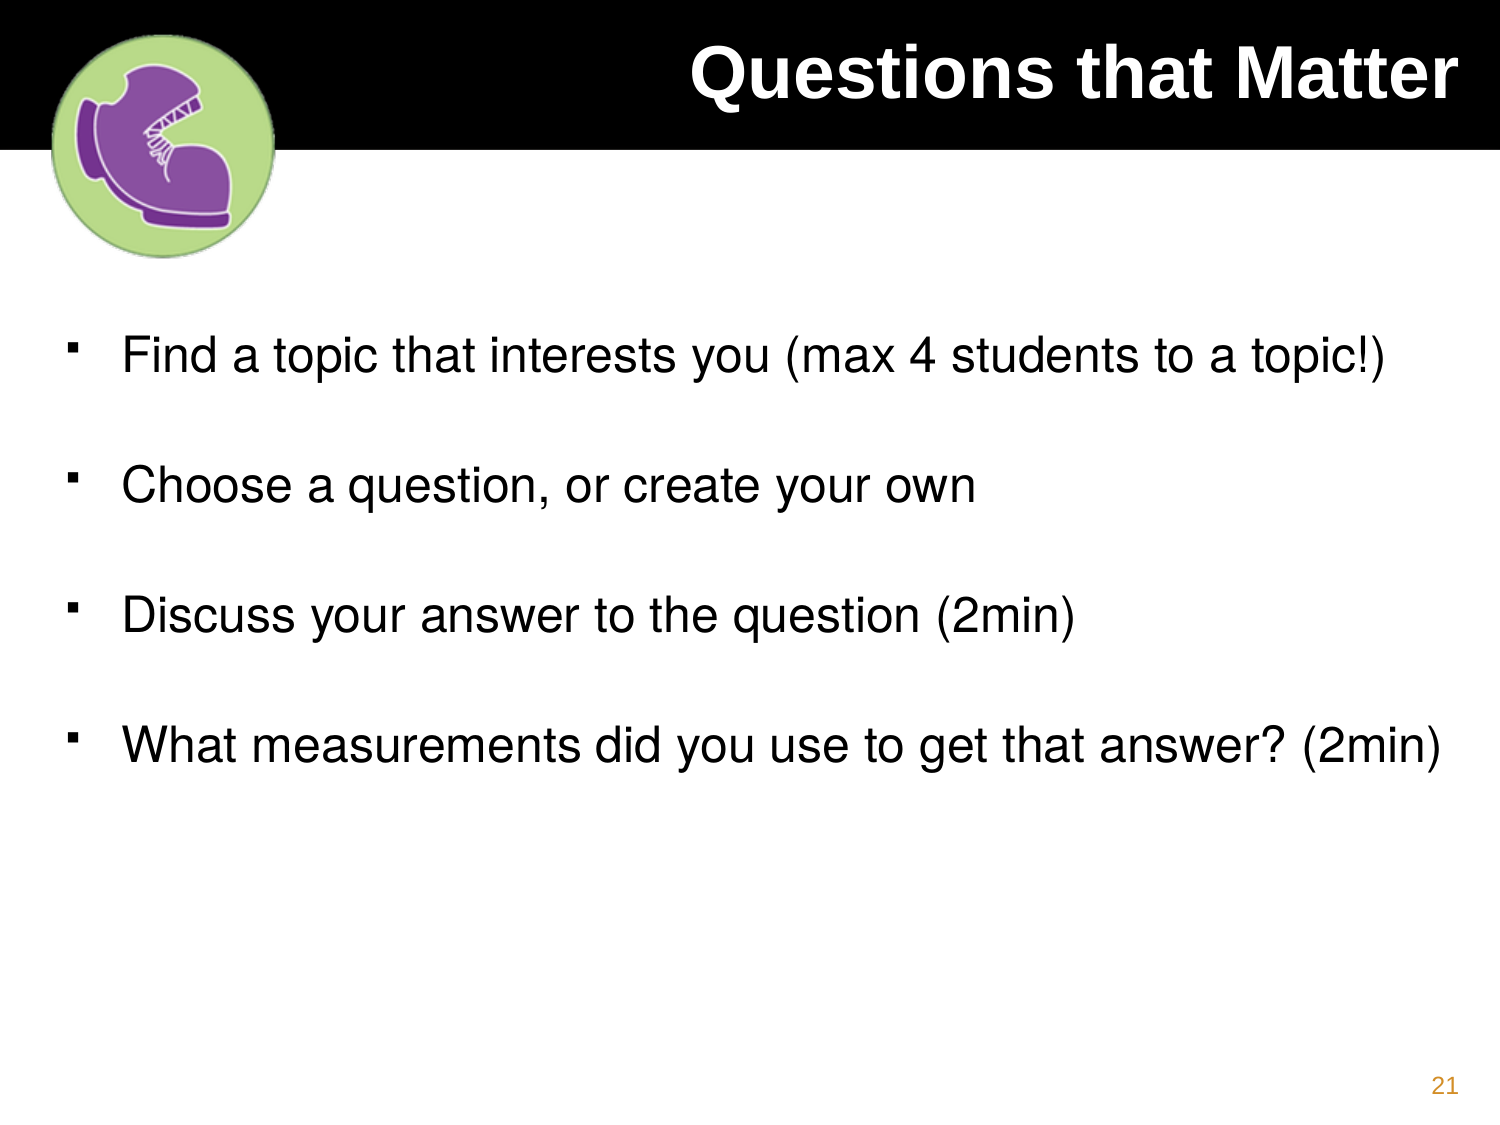

# Questions that Matter
Find a topic that interests you (max 4 students to a topic!)
Choose a question, or create your own
Discuss your answer to the question (2min)
What measurements did you use to get that answer? (2min)
21